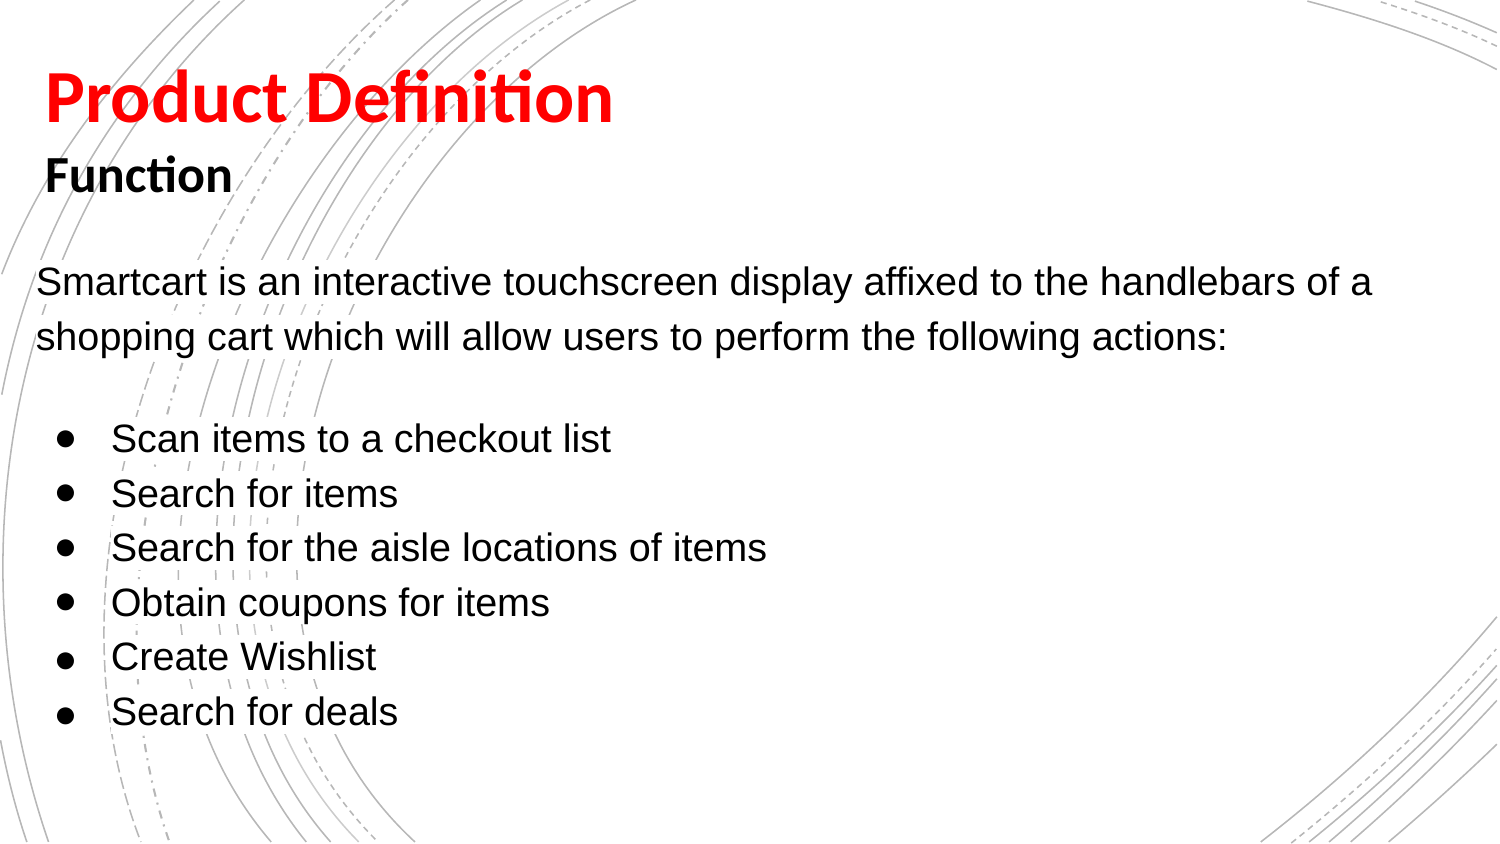

Product Definition
Function

Smartcart is an interactive touchscreen display affixed to the handlebars of a
shopping cart which will allow users to perform the following actions:

Scan items to a checkout list
Search for items
Search for the aisle locations of items
Obtain coupons for items
Create Wishlist
Search for deals